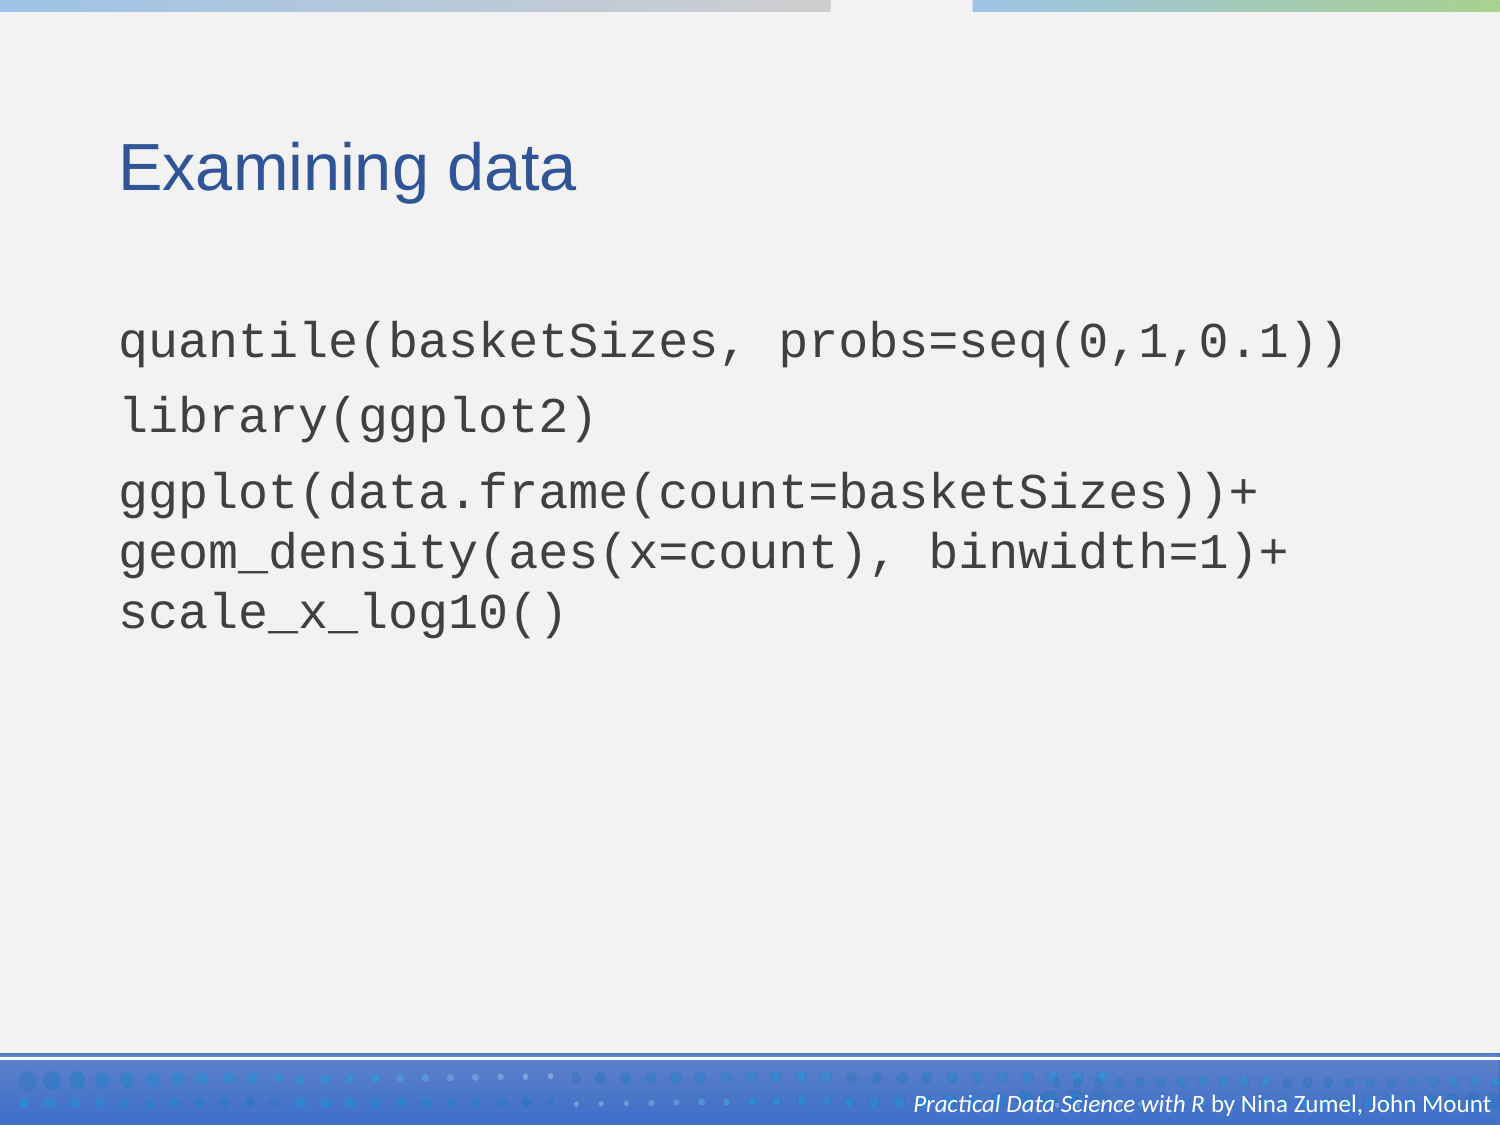

# Examining data
quantile(basketSizes, probs=seq(0,1,0.1))
library(ggplot2)
ggplot(data.frame(count=basketSizes))+ geom_density(aes(x=count), binwidth=1)+ scale_x_log10()
Practical Data Science with R by Nina Zumel, John Mount